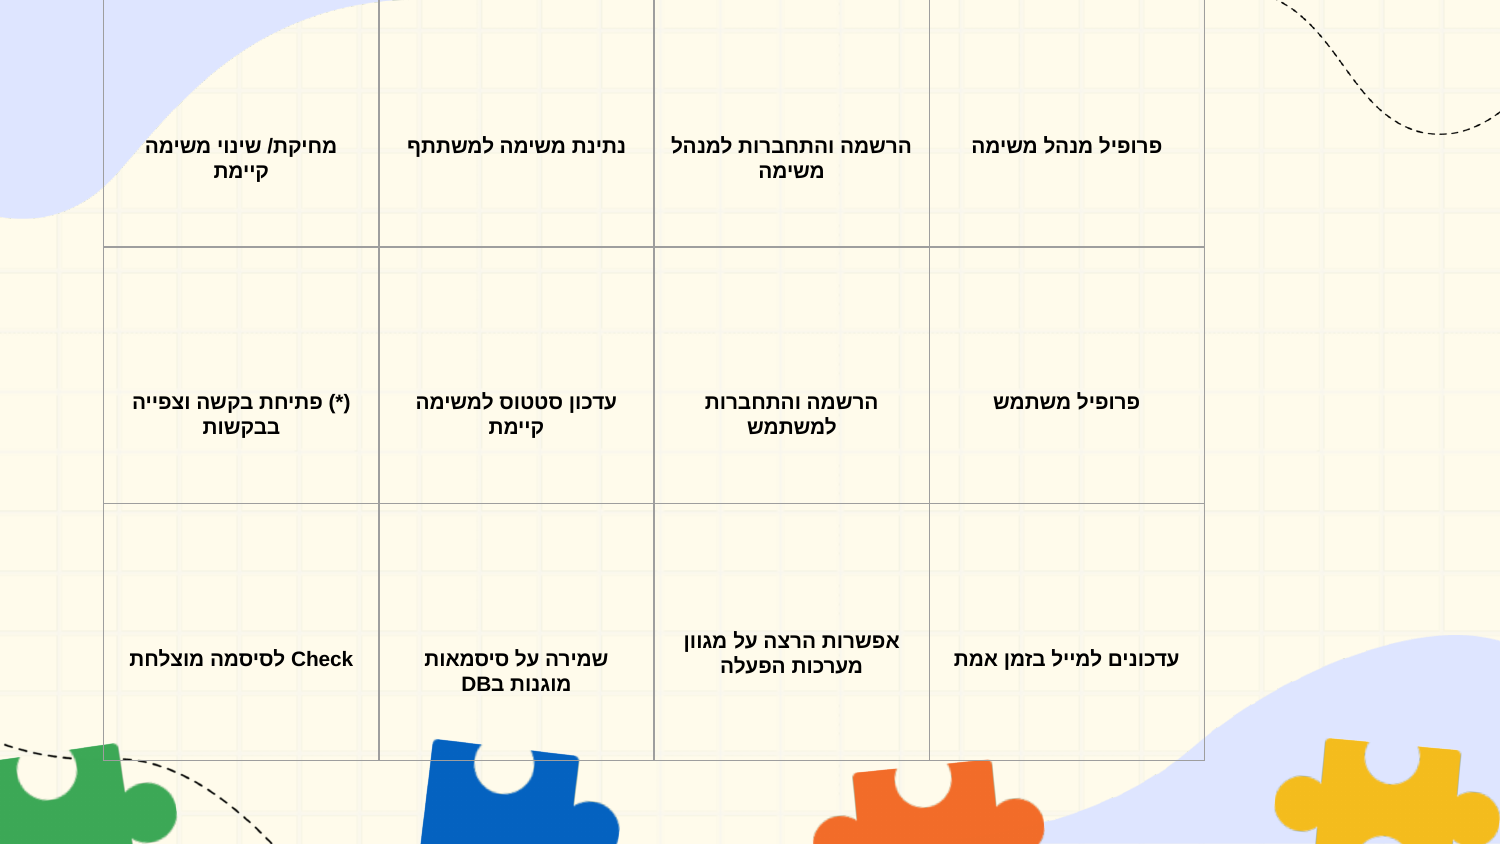

| מחיקת/ שינוי משימה קיימת | נתינת משימה למשתתף | הרשמה והתחברות למנהל משימה | פרופיל מנהל משימה |
| --- | --- | --- | --- |
| (\*) פתיחת בקשה וצפייה בבקשות | עדכון סטטוס למשימה קיימת | הרשמה והתחברות למשתמש | פרופיל משתמש |
| Check לסיסמה מוצלחת | שמירה על סיסמאות מוגנות בDB | אפשרות הרצה על מגוון מערכות הפעלה | עדכונים למייל בזמן אמת |